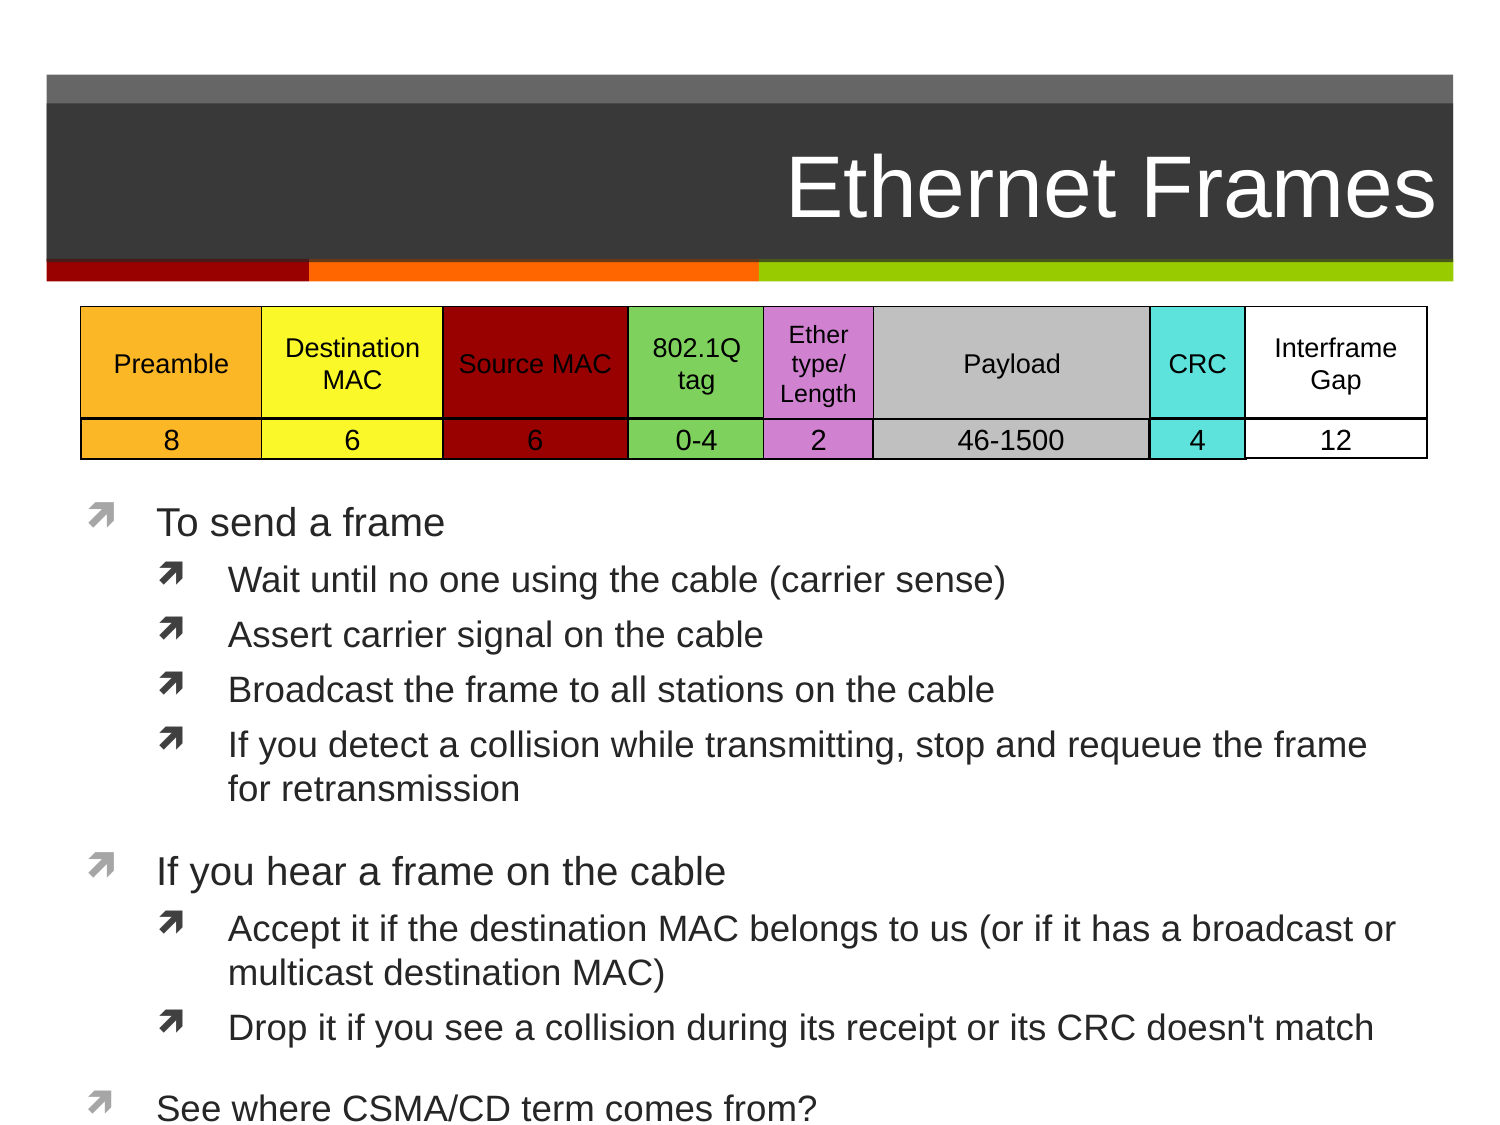

# Ethernet Frames
Preamble
Destination MAC
Source MAC
802.1Q tag
Ether type/
Length
Payload
CRC
Interframe Gap
8
6
6
0-4
2
46-1500
4
12
To send a frame
Wait until no one using the cable (carrier sense)
Assert carrier signal on the cable
Broadcast the frame to all stations on the cable
If you detect a collision while transmitting, stop and requeue the frame for retransmission
If you hear a frame on the cable
Accept it if the destination MAC belongs to us (or if it has a broadcast or multicast destination MAC)
Drop it if you see a collision during its receipt or its CRC doesn't match
See where CSMA/CD term comes from?
11/16/23